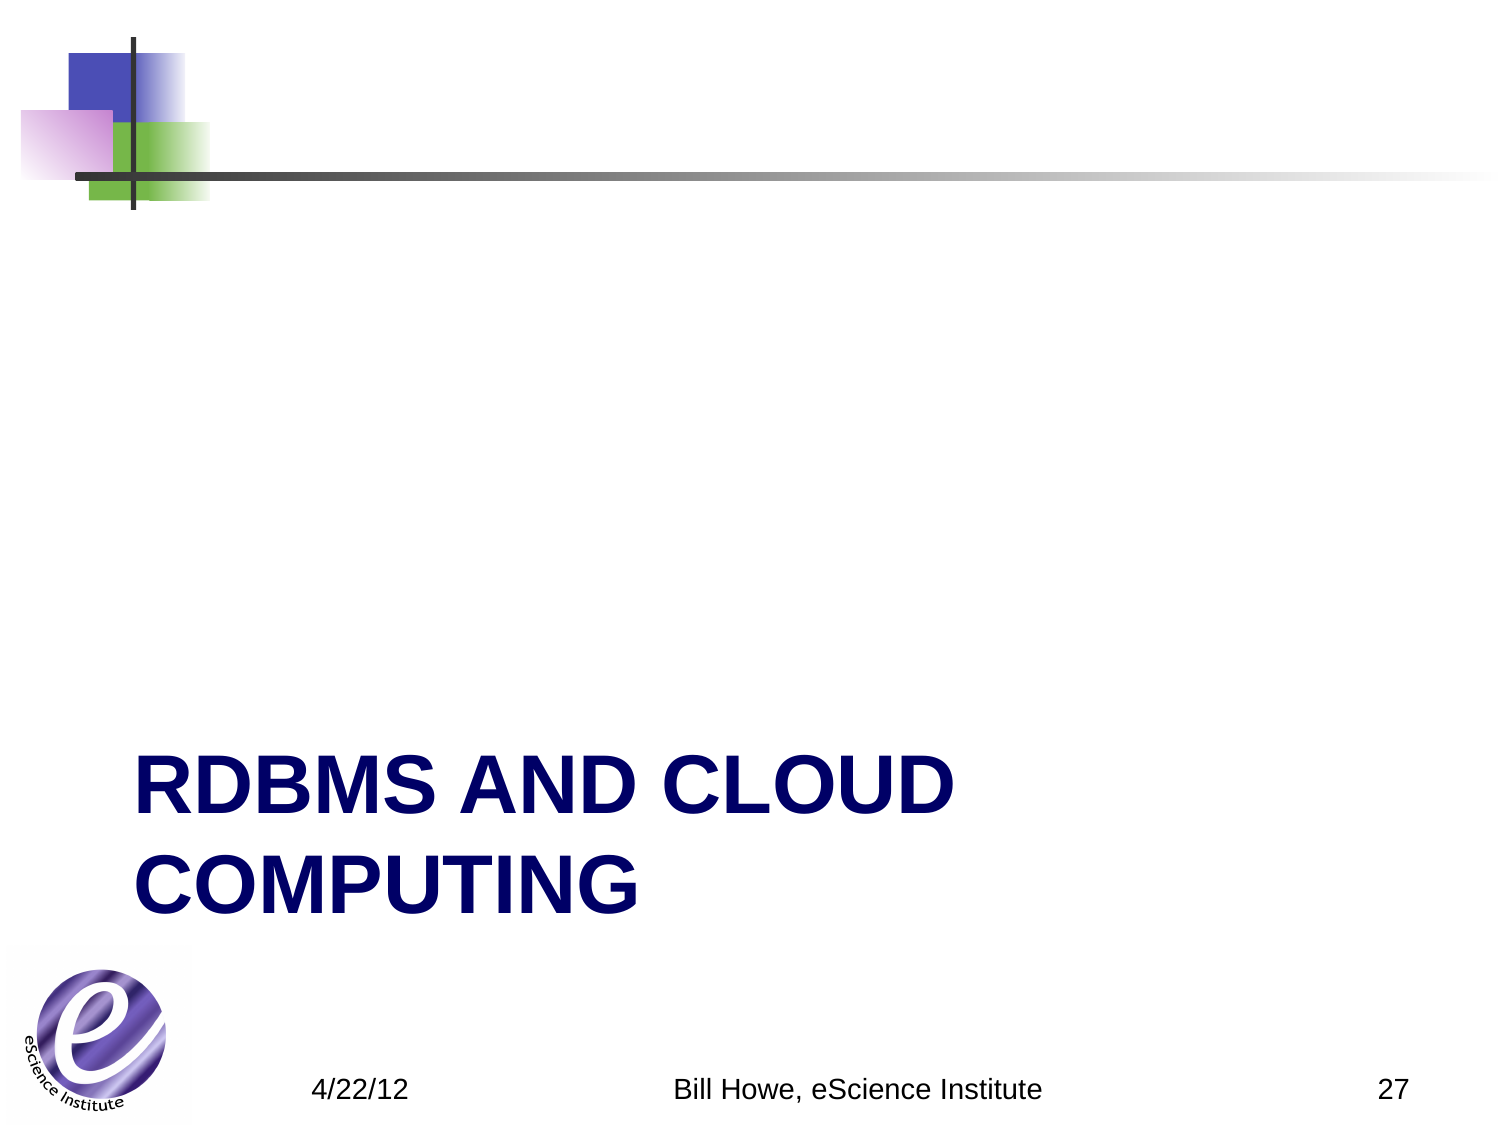

# RDBMS and Cloud computing
Bill Howe, eScience Institute
27
4/22/12